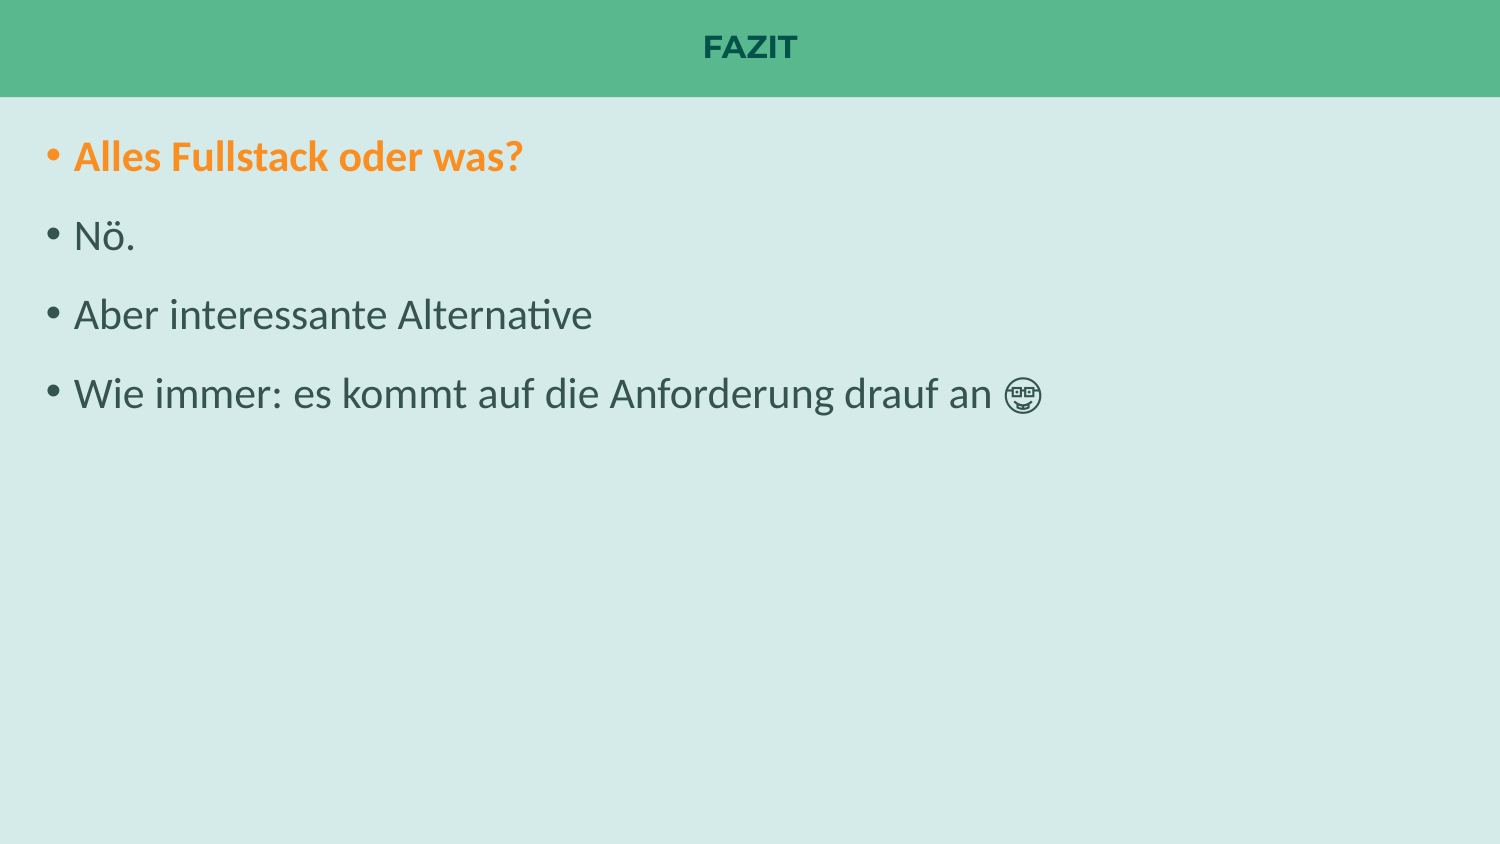

# Fazit
Alles Fullstack oder was?
Nö.
Aber interessante Alternative
Wie immer: es kommt auf die Anforderung drauf an 🤓